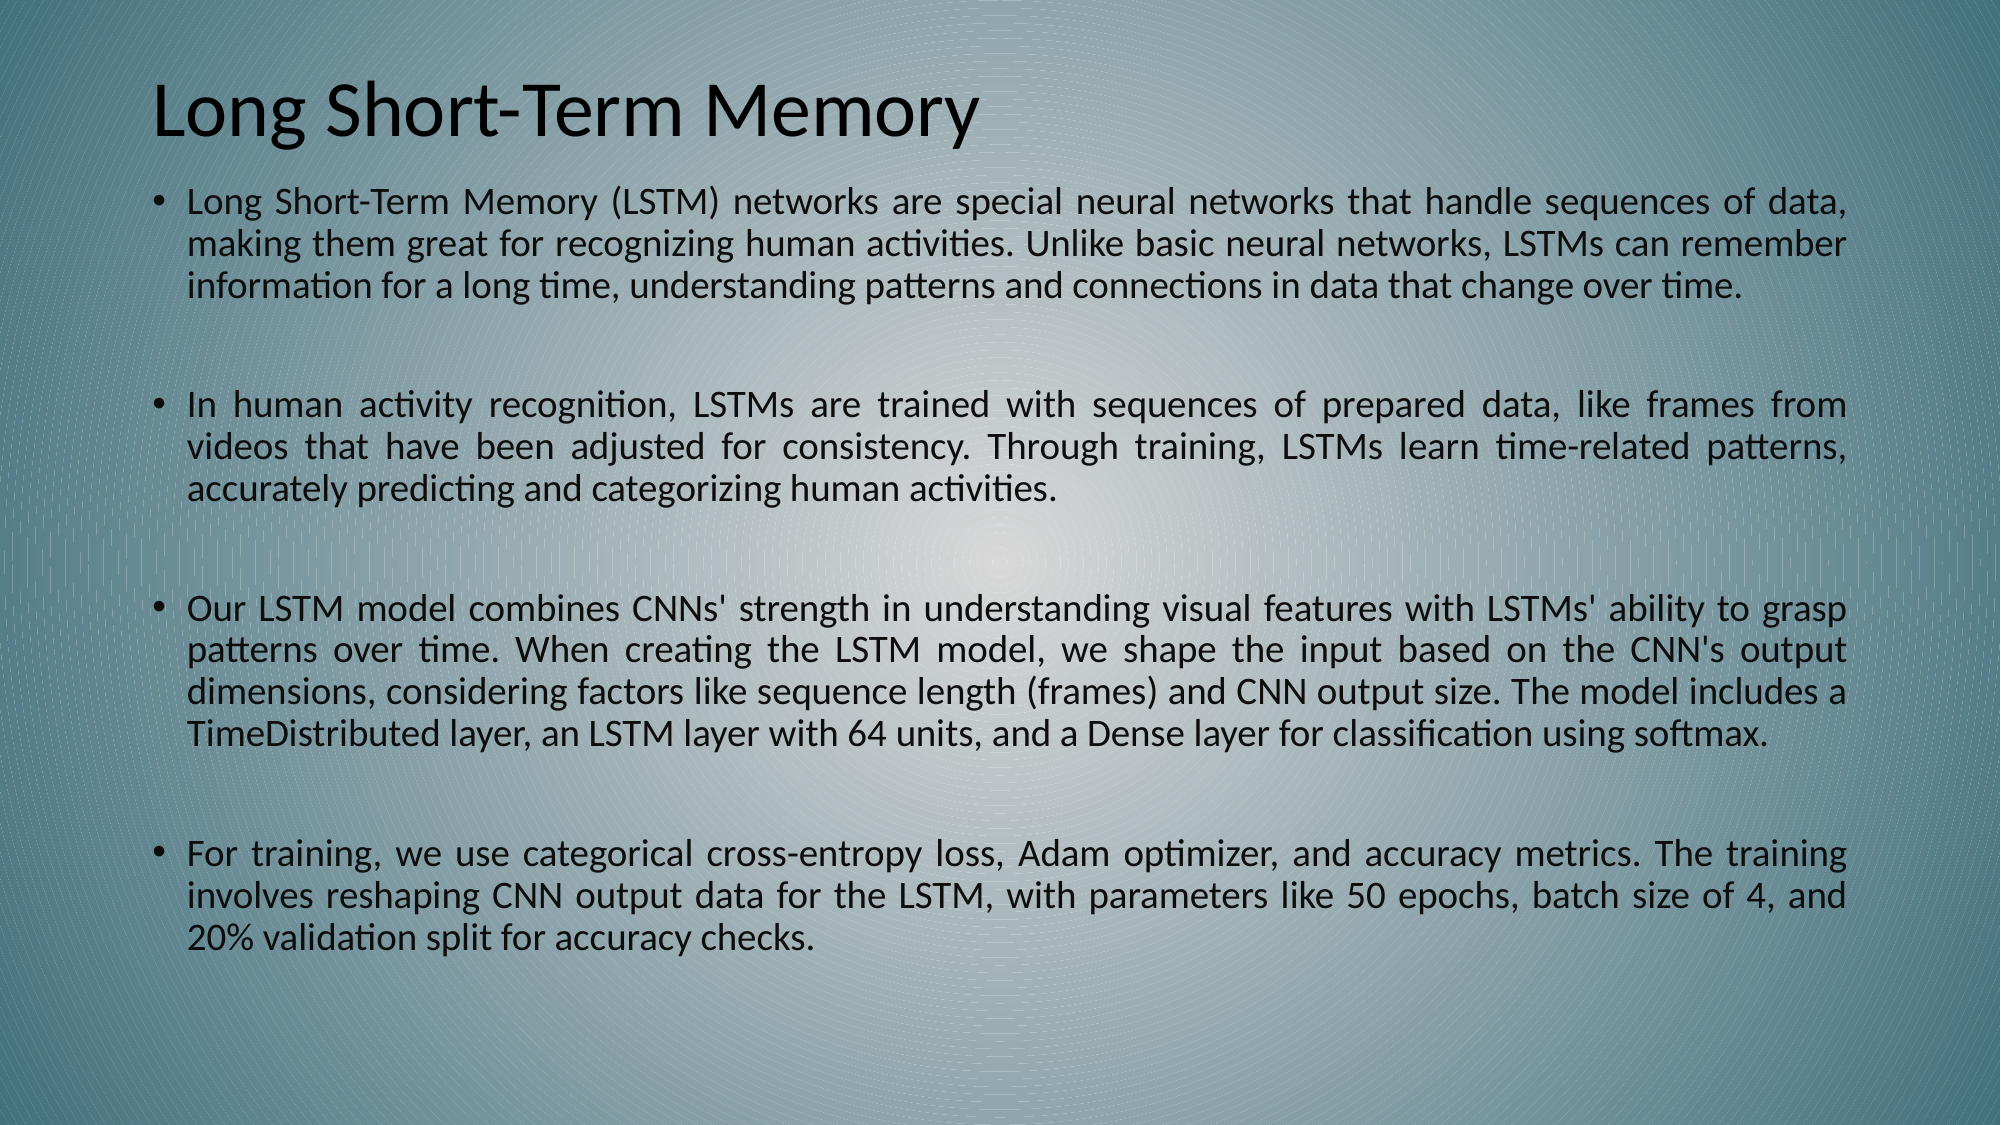

# Long Short-Term Memory
Long Short-Term Memory (LSTM) networks are special neural networks that handle sequences of data, making them great for recognizing human activities. Unlike basic neural networks, LSTMs can remember information for a long time, understanding patterns and connections in data that change over time.

In human activity recognition, LSTMs are trained with sequences of prepared data, like frames from videos that have been adjusted for consistency. Through training, LSTMs learn time-related patterns, accurately predicting and categorizing human activities.

Our LSTM model combines CNNs' strength in understanding visual features with LSTMs' ability to grasp patterns over time. When creating the LSTM model, we shape the input based on the CNN's output dimensions, considering factors like sequence length (frames) and CNN output size. The model includes a TimeDistributed layer, an LSTM layer with 64 units, and a Dense layer for classification using softmax.

For training, we use categorical cross-entropy loss, Adam optimizer, and accuracy metrics. The training involves reshaping CNN output data for the LSTM, with parameters like 50 epochs, batch size of 4, and 20% validation split for accuracy checks.